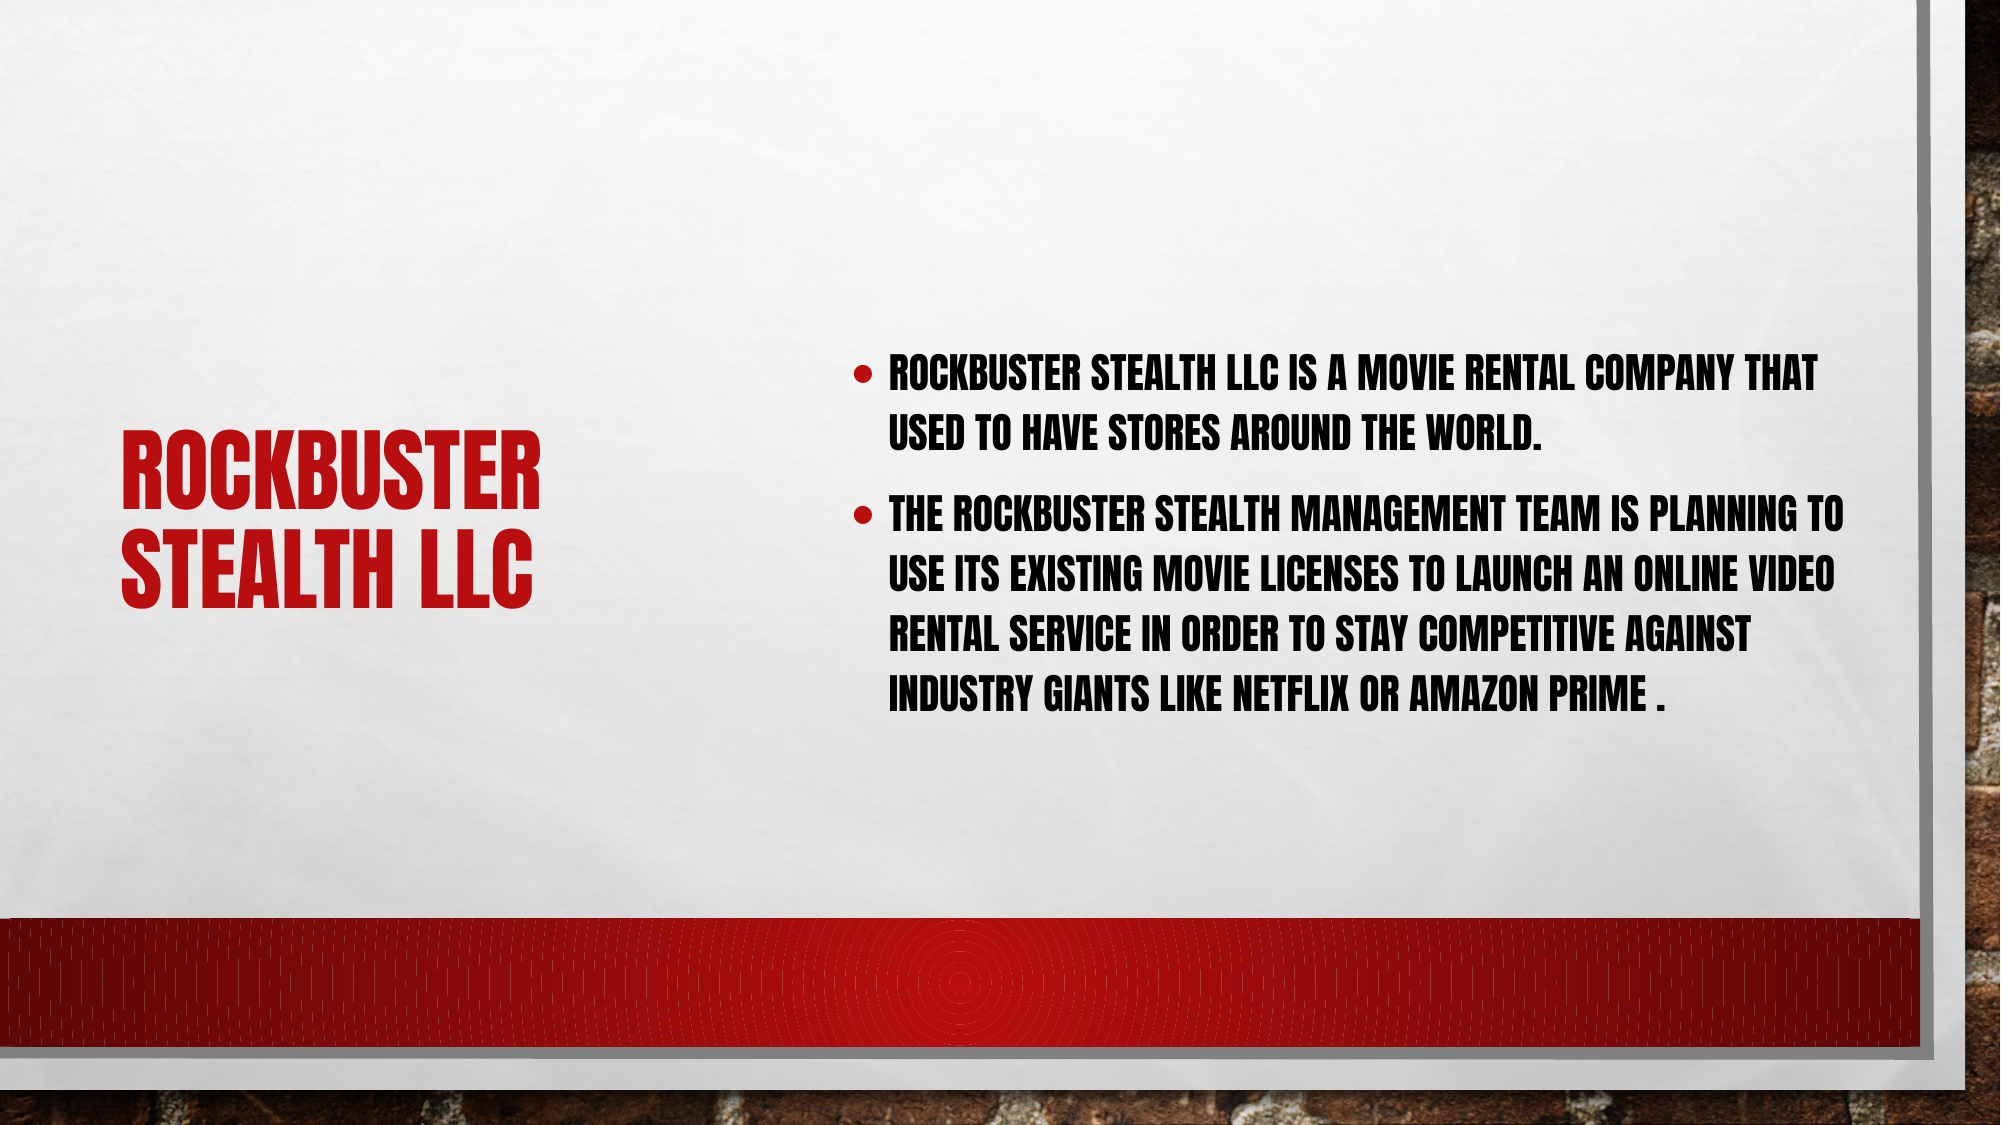

# ROCKBUSTER STEALTH LLC
Rockbuster Stealth LLC is a movie rental company that used to have stores around the world.
the Rockbuster Stealth management team is planning to use its existing movie licenses to launch an online video rental service in order to stay competitive AGAINST INDUSTRY GIANTS LIKE NETFLIX OR AMAZON PRIME .